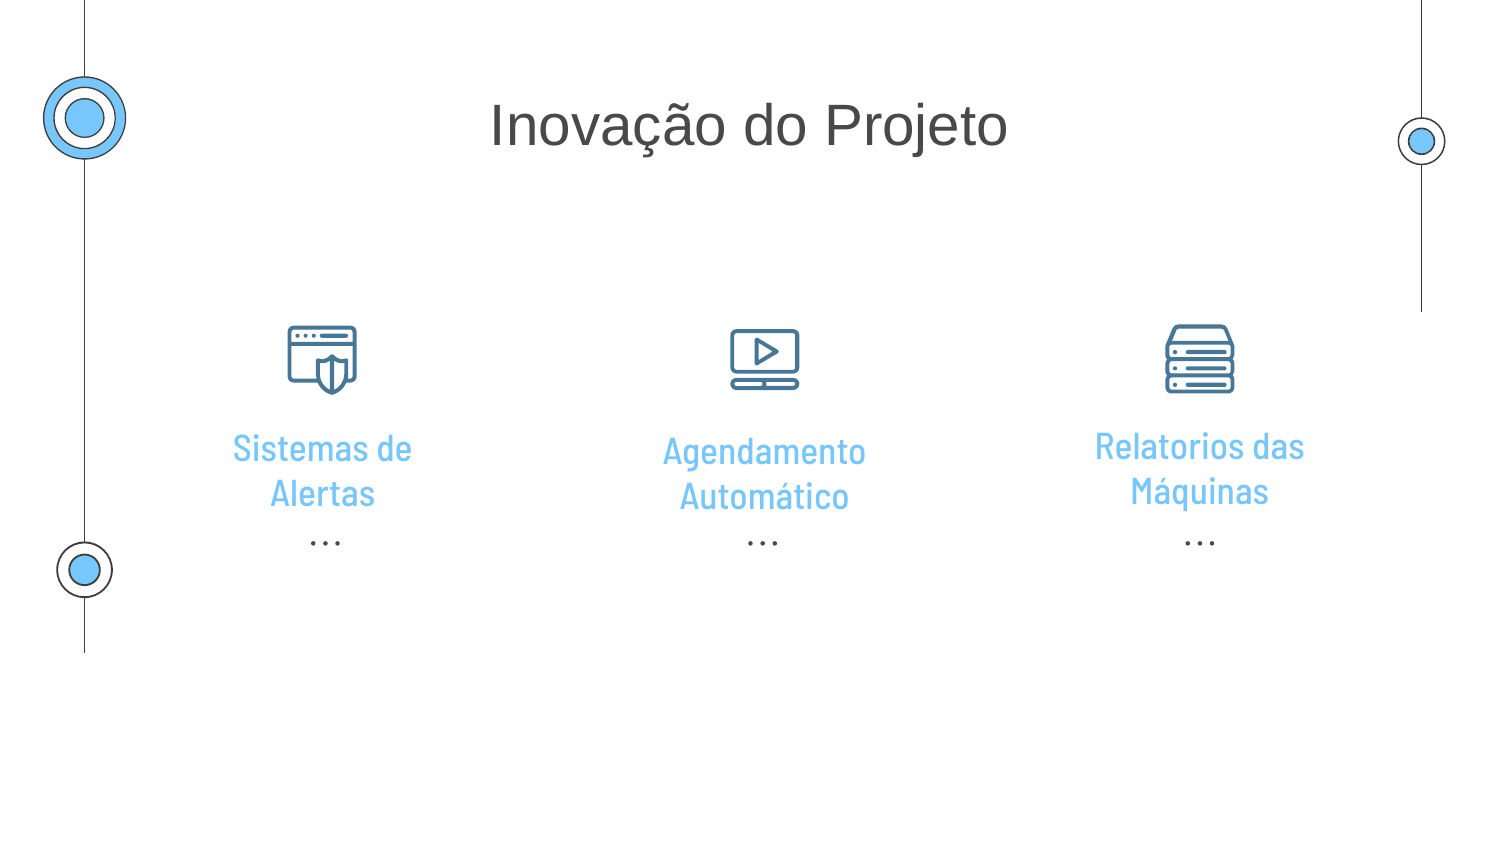

Inovação do Projeto

Relatorios das Máquinas
Sistemas de Alertas
Agendamento Automático